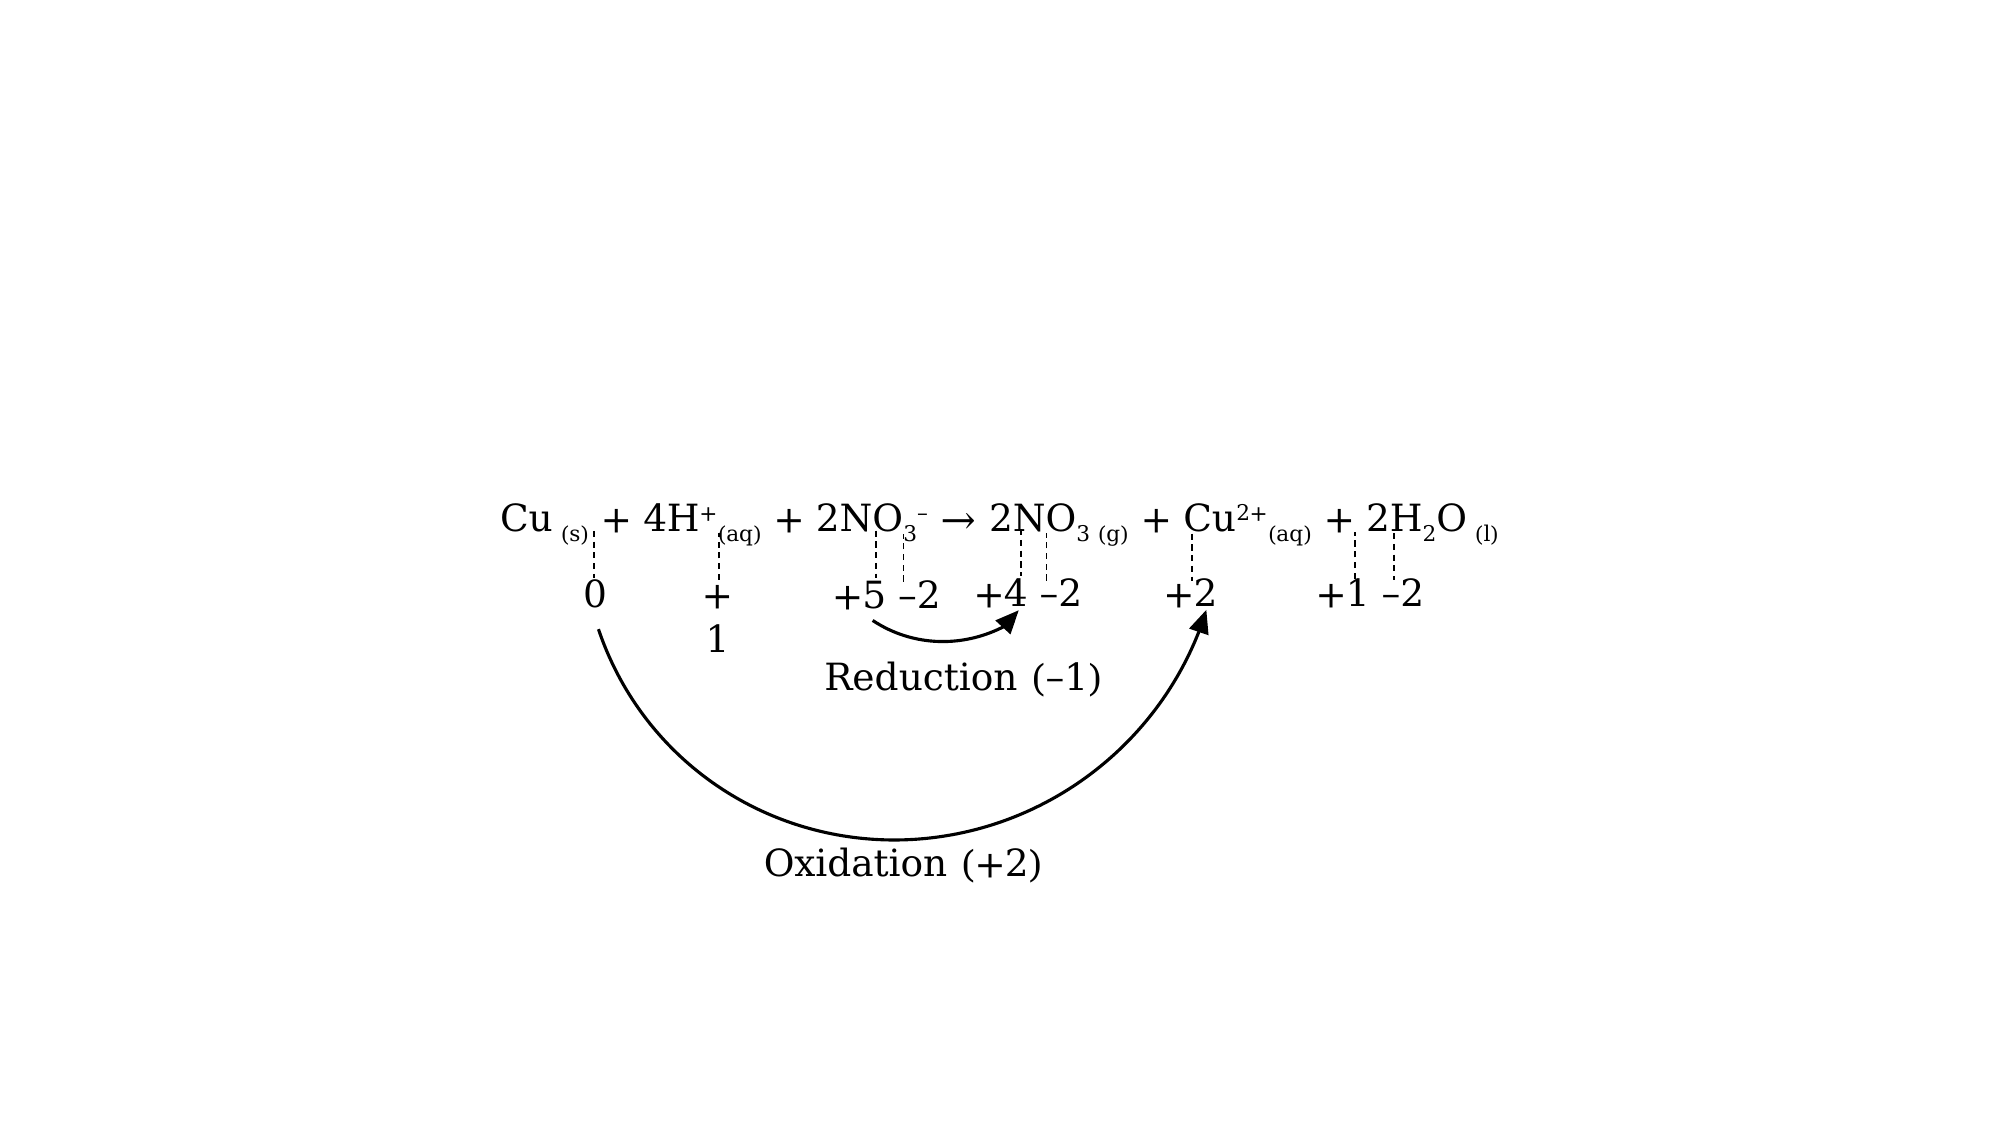

Cu (s) + 4H+(aq) + 2NO3– → 2NO3 (g) + Cu2+(aq) + 2H2O (l)
+4 –2
+2
+1 –2
0
+1
+5 –2

Reduction (–1)
Oxidation (+2)